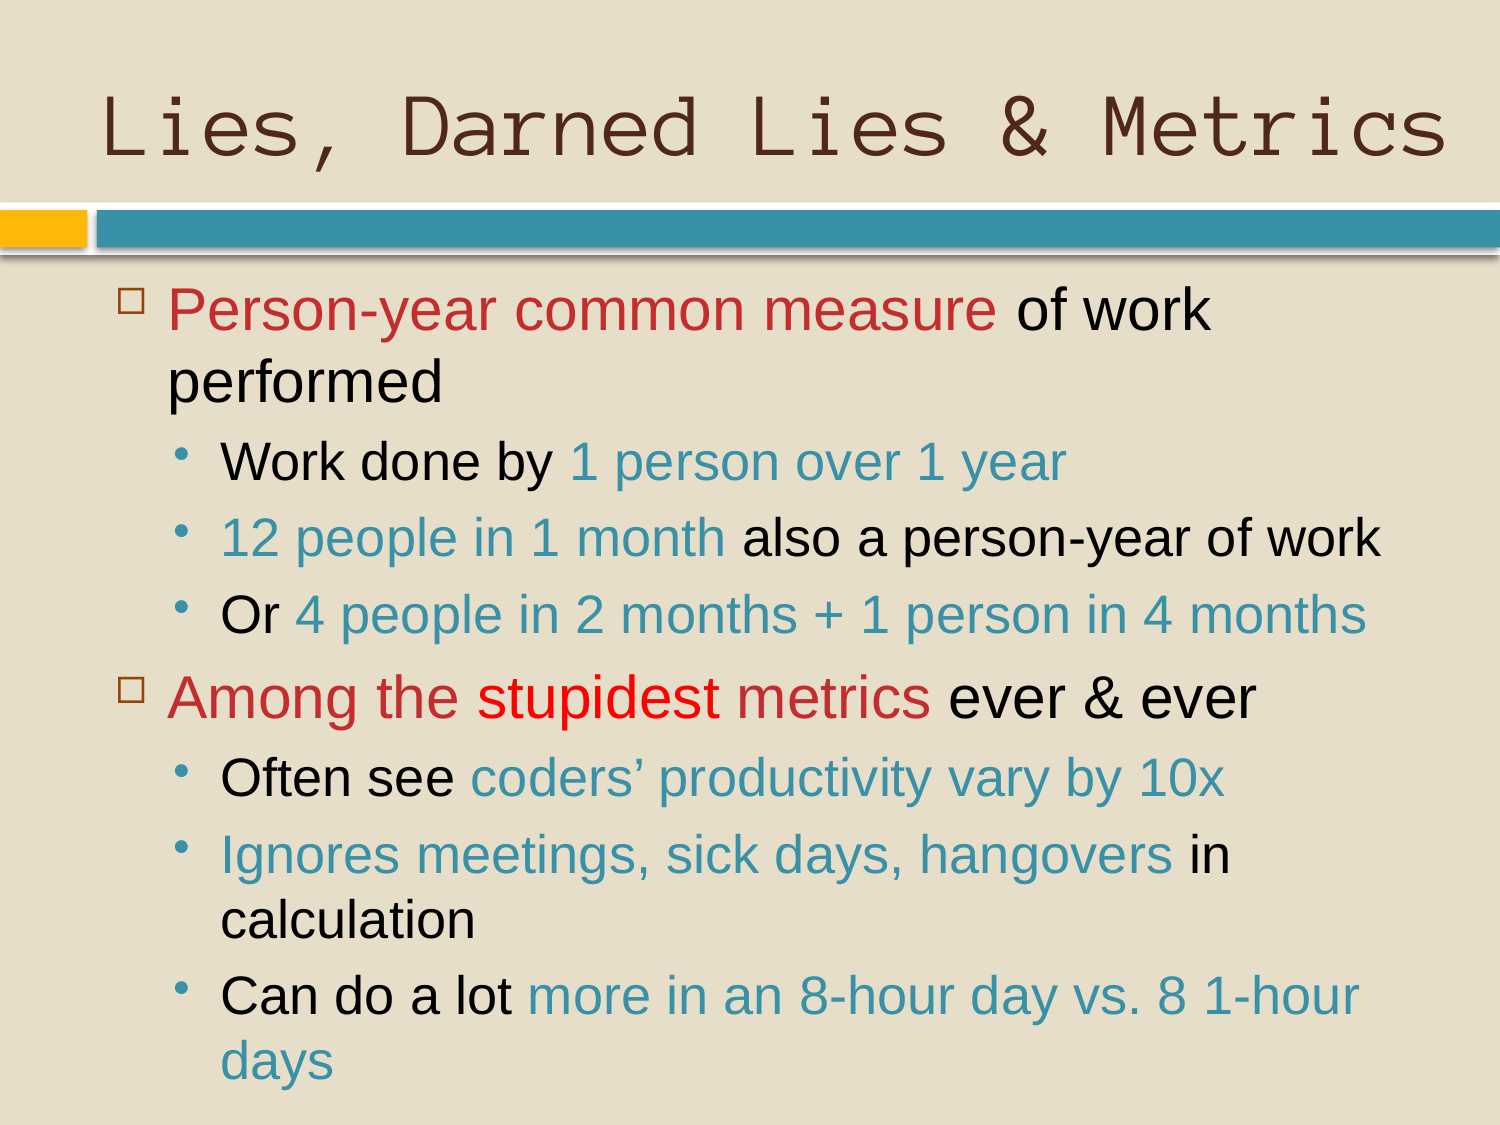

# Lies, Darned Lies & Metrics
Person-year common measure of work performed
Work done by 1 person over 1 year
12 people in 1 month also a person-year of work
Or 4 people in 2 months + 1 person in 4 months
Among the stupidest metrics ever & ever
Often see coders’ productivity vary by 10x
Ignores meetings, sick days, hangovers in calculation
Can do a lot more in an 8-hour day vs. 8 1-hour days